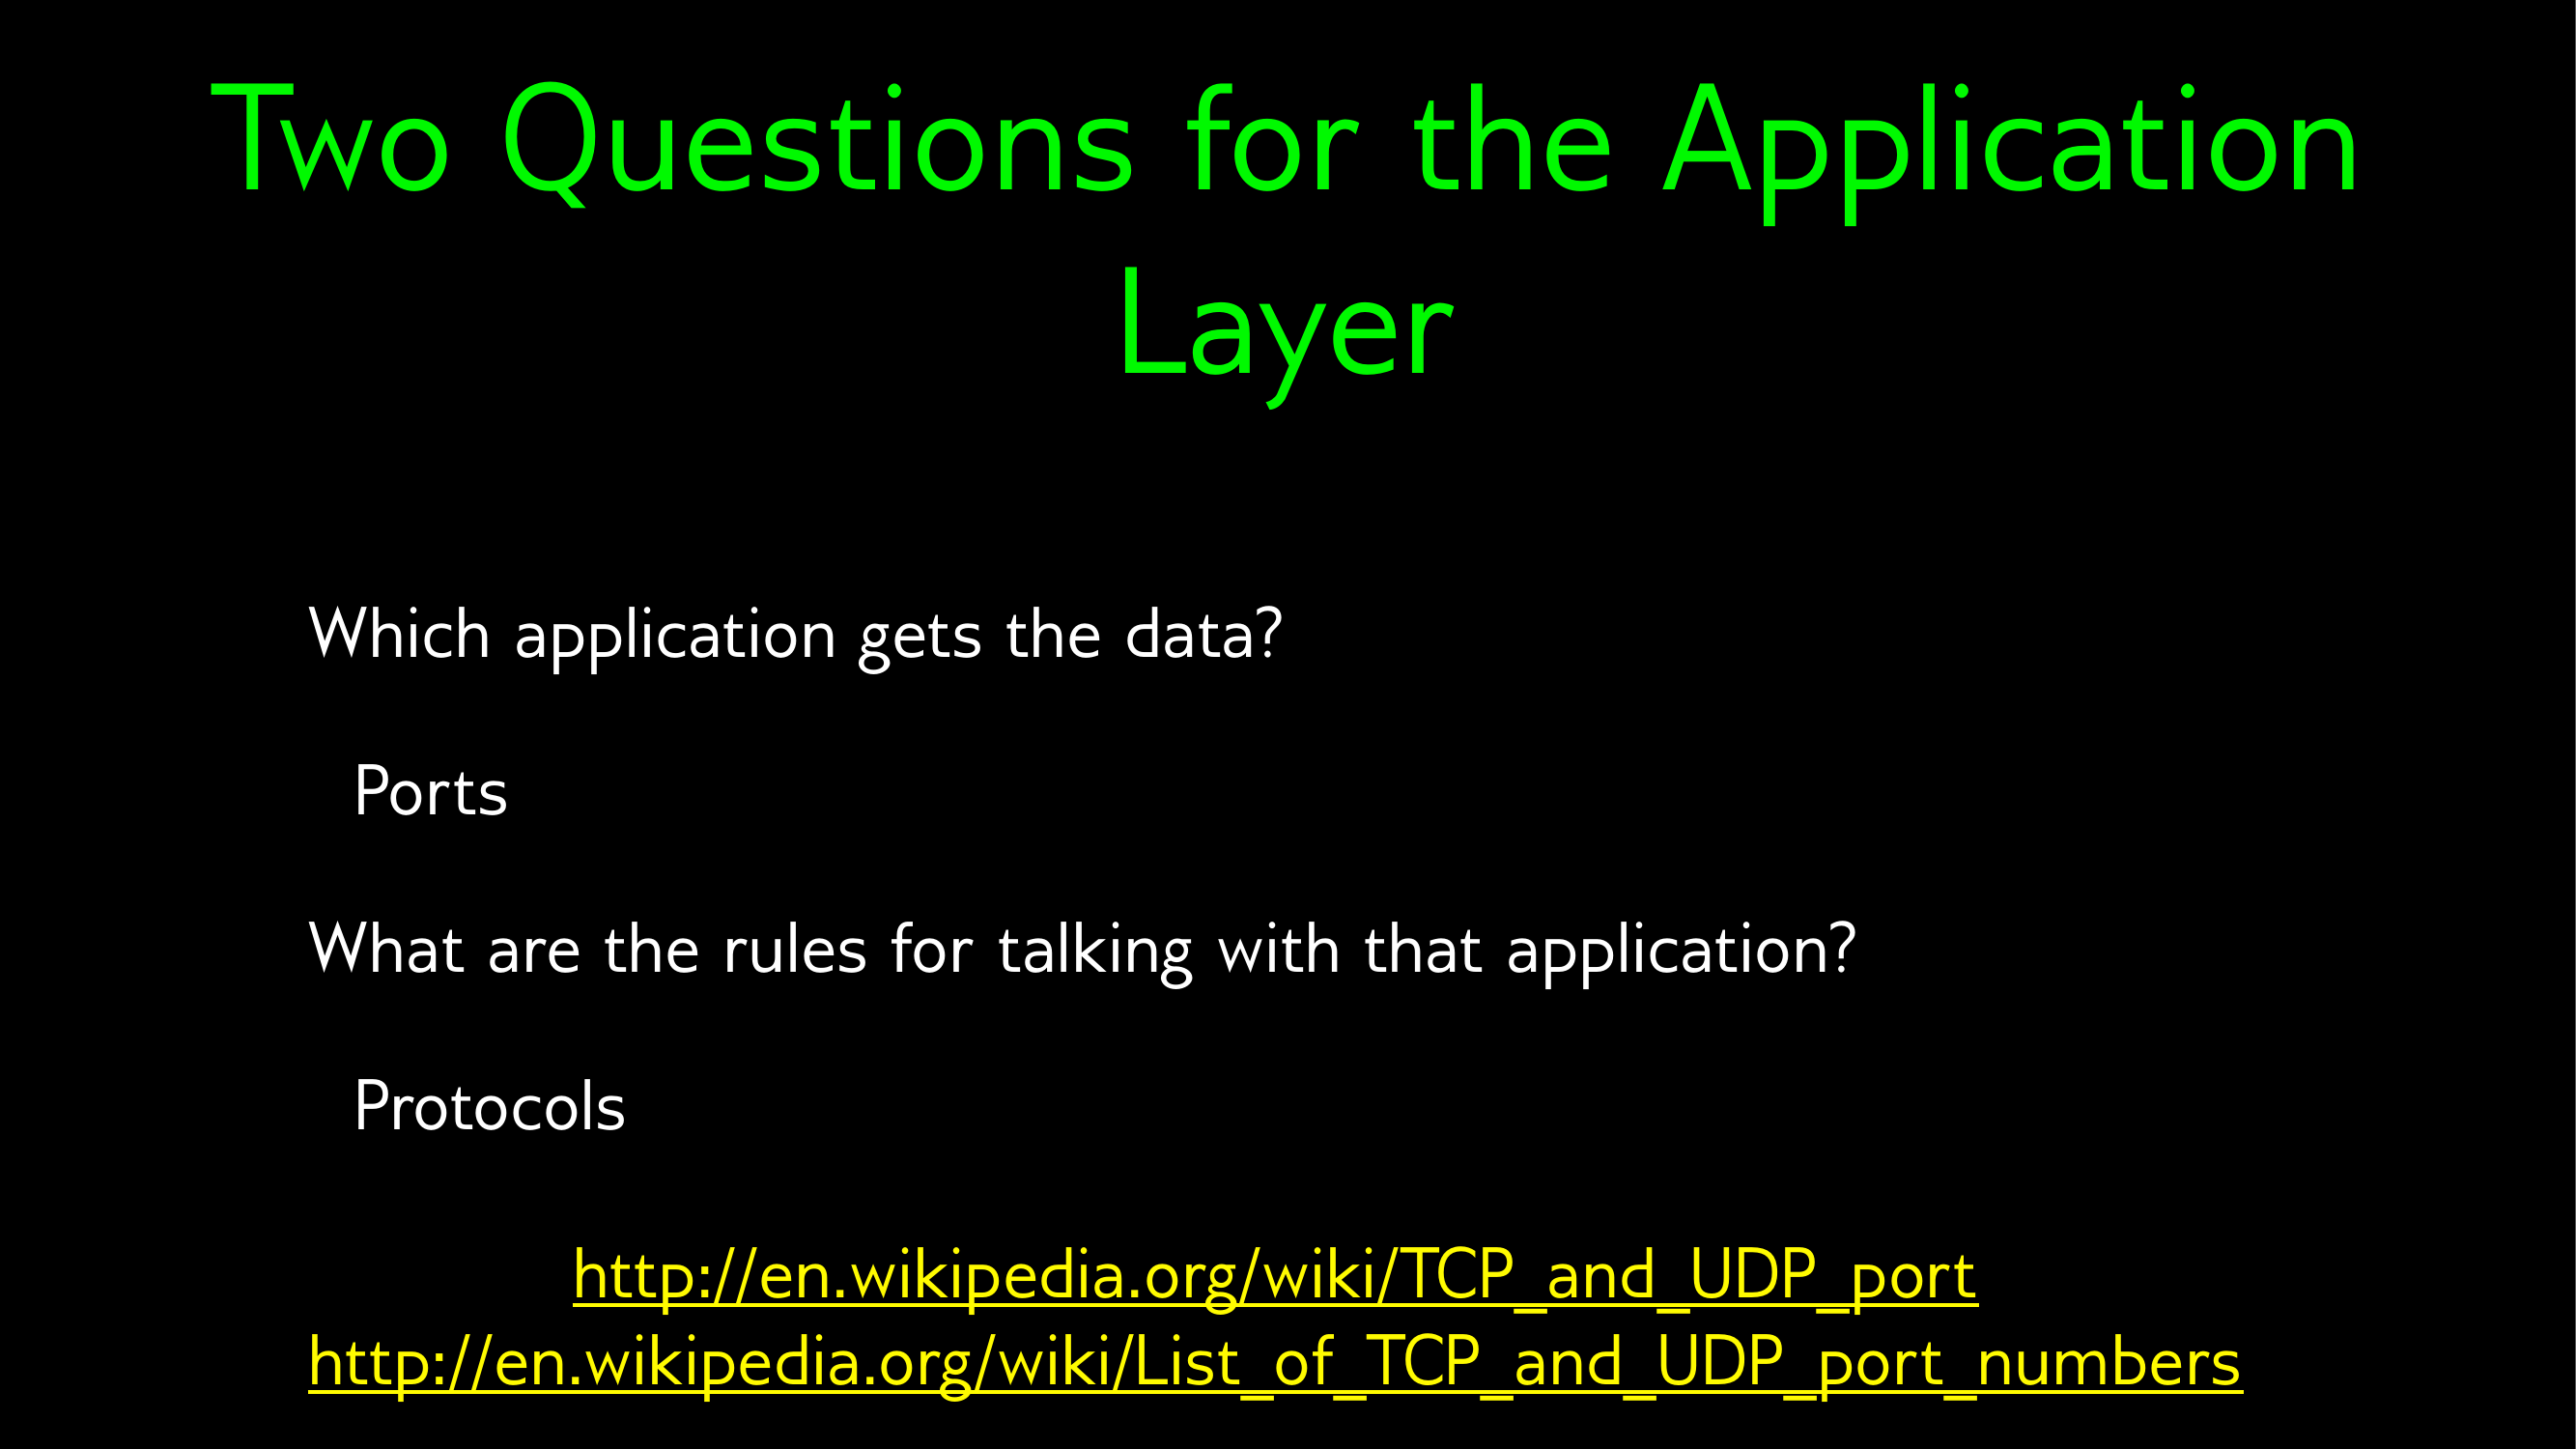

# Two Questions for the Application Layer
Which application gets the data?
Ports
What are the rules for talking with that application?
Protocols
http://en.wikipedia.org/wiki/TCP_and_UDP_port
http://en.wikipedia.org/wiki/List_of_TCP_and_UDP_port_numbers